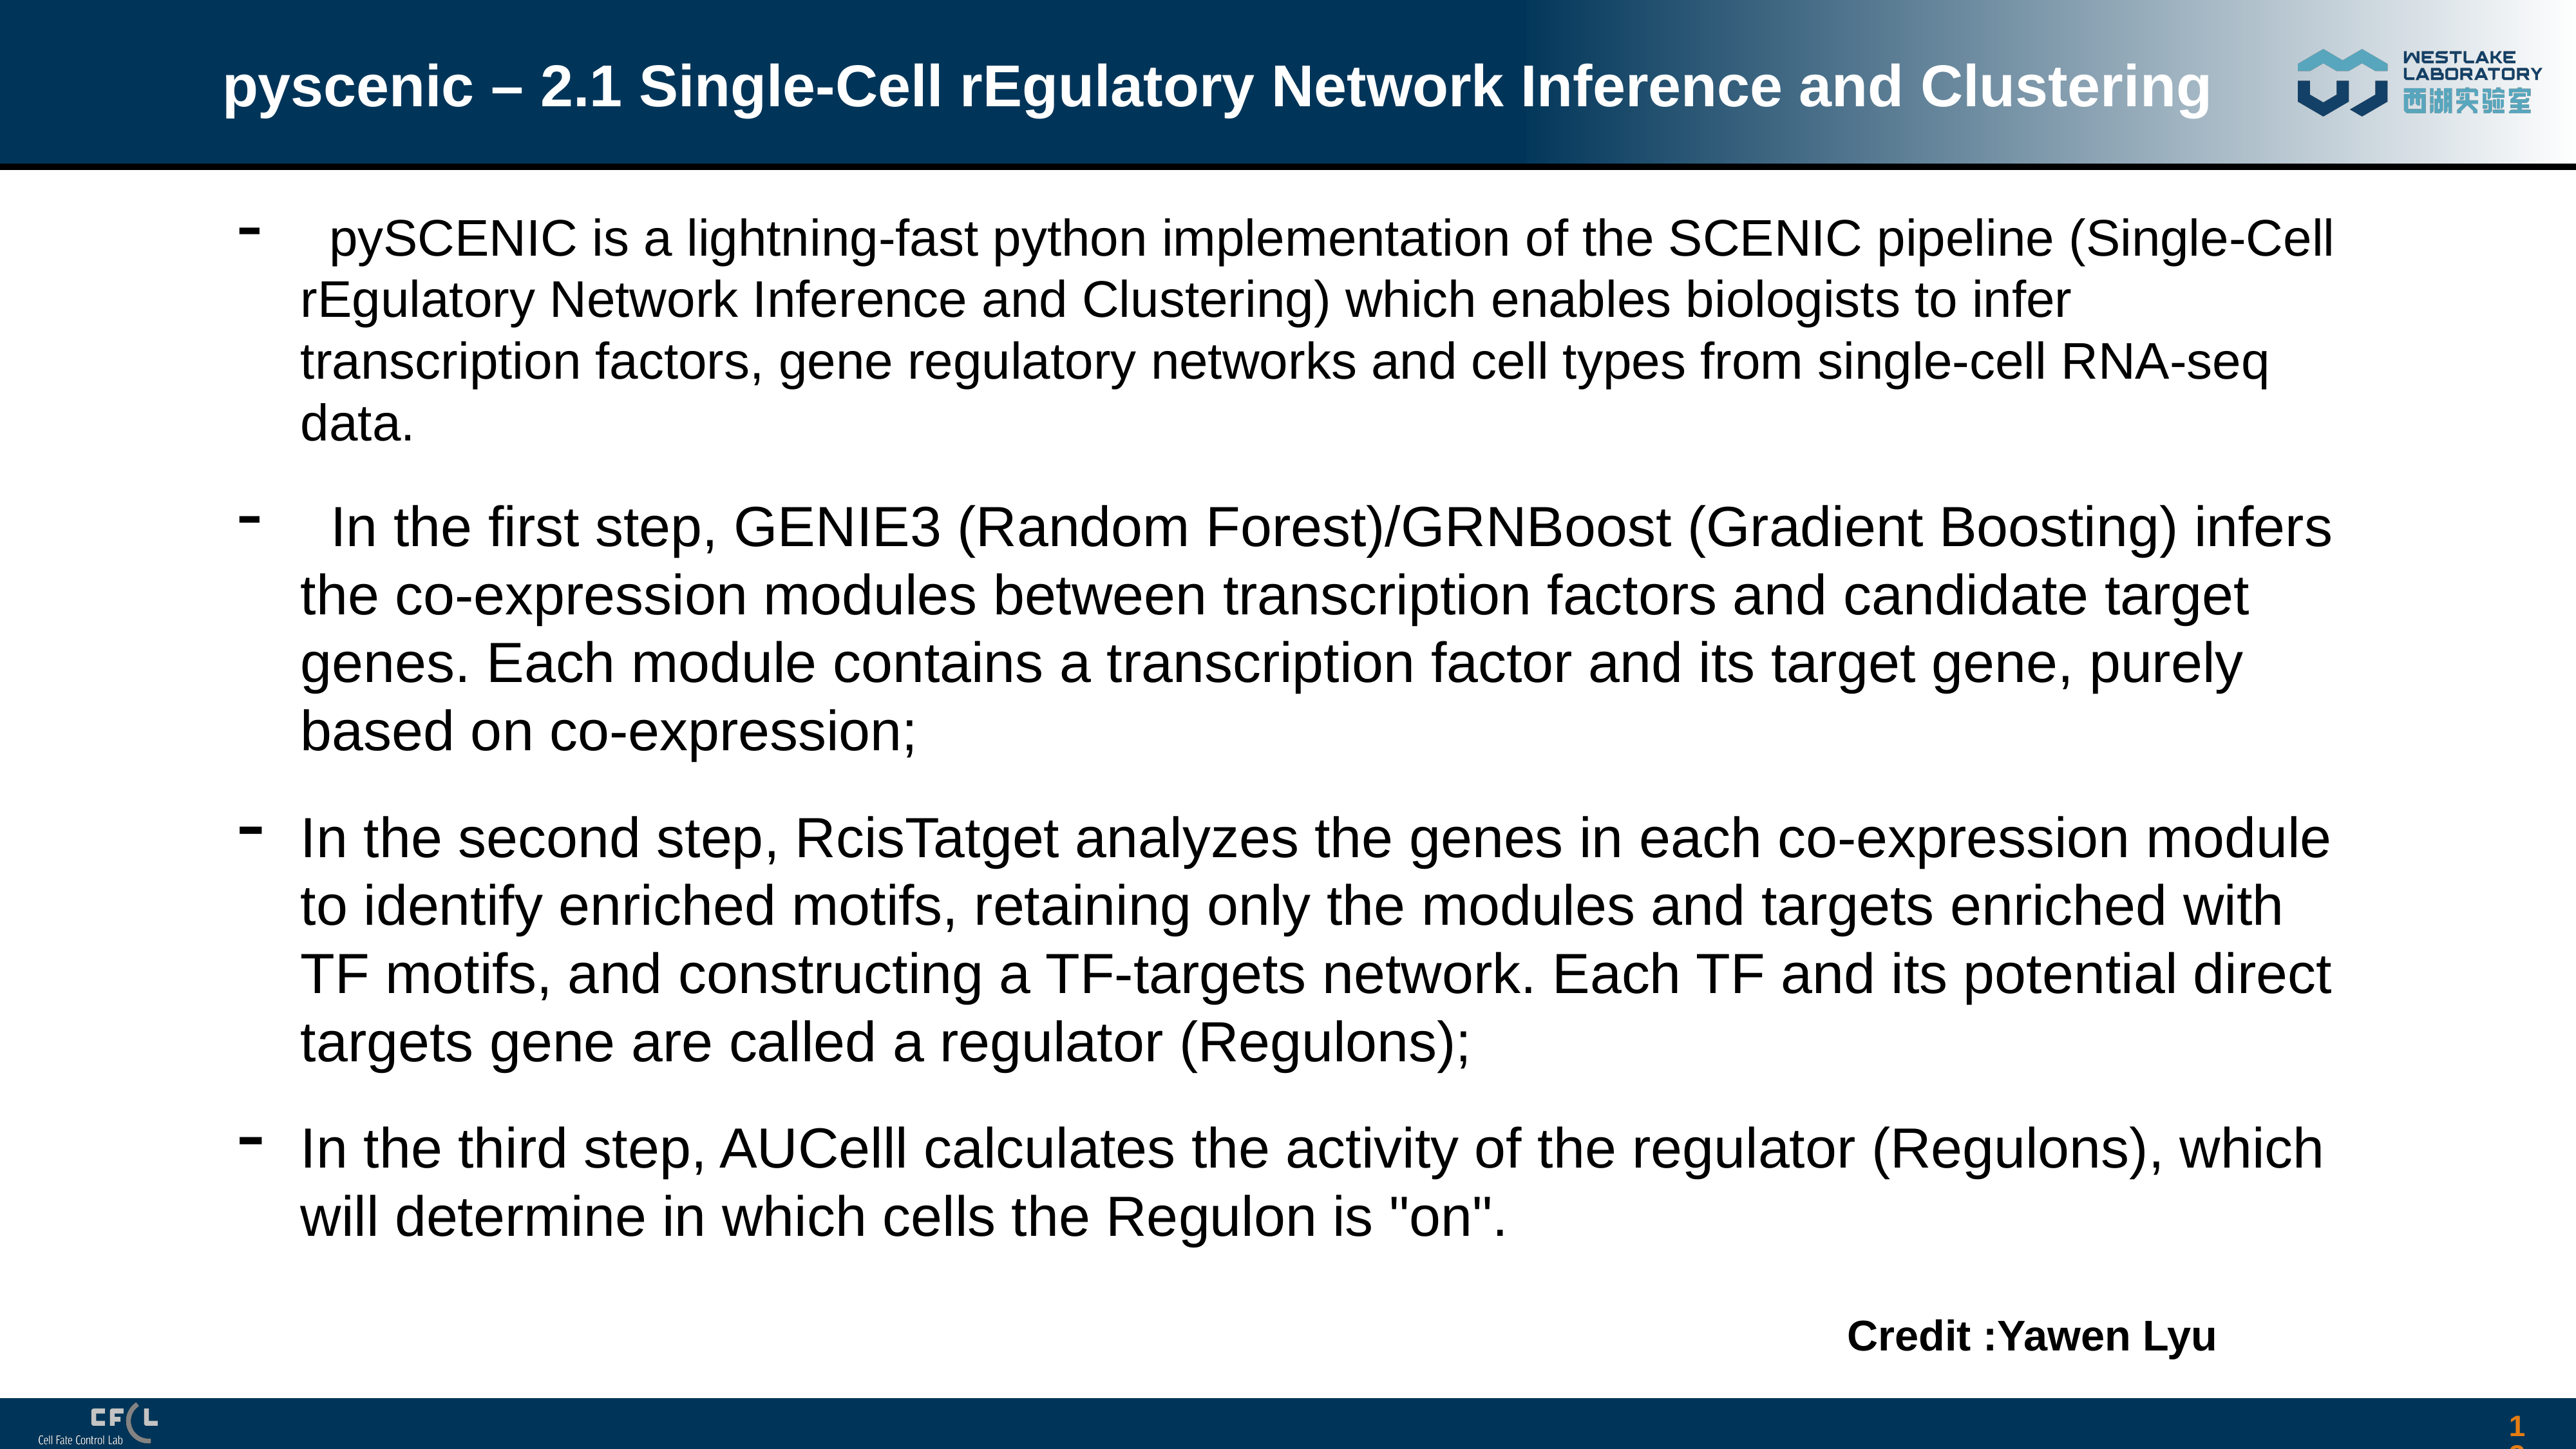

# pyscenic – 2.1 Single-Cell rEgulatory Network Inference and Clustering
  pySCENIC is a lightning-fast python implementation of the SCENIC pipeline (Single-Cell rEgulatory Network Inference and Clustering) which enables biologists to infer transcription factors, gene regulatory networks and cell types from single-cell RNA-seq data.
  In the first step, GENIE3 (Random Forest)/GRNBoost (Gradient Boosting) infers the co-expression modules between transcription factors and candidate target genes. Each module contains a transcription factor and its target gene, purely based on co-expression;
In the second step, RcisTatget analyzes the genes in each co-expression module to identify enriched motifs, retaining only the modules and targets enriched with TF motifs, and constructing a TF-targets network. Each TF and its potential direct targets gene are called a regulator (Regulons);
In the third step, AUCelll calculates the activity of the regulator (Regulons), which will determine in which cells the Regulon is "on".
Credit :Yawen Lyu
130